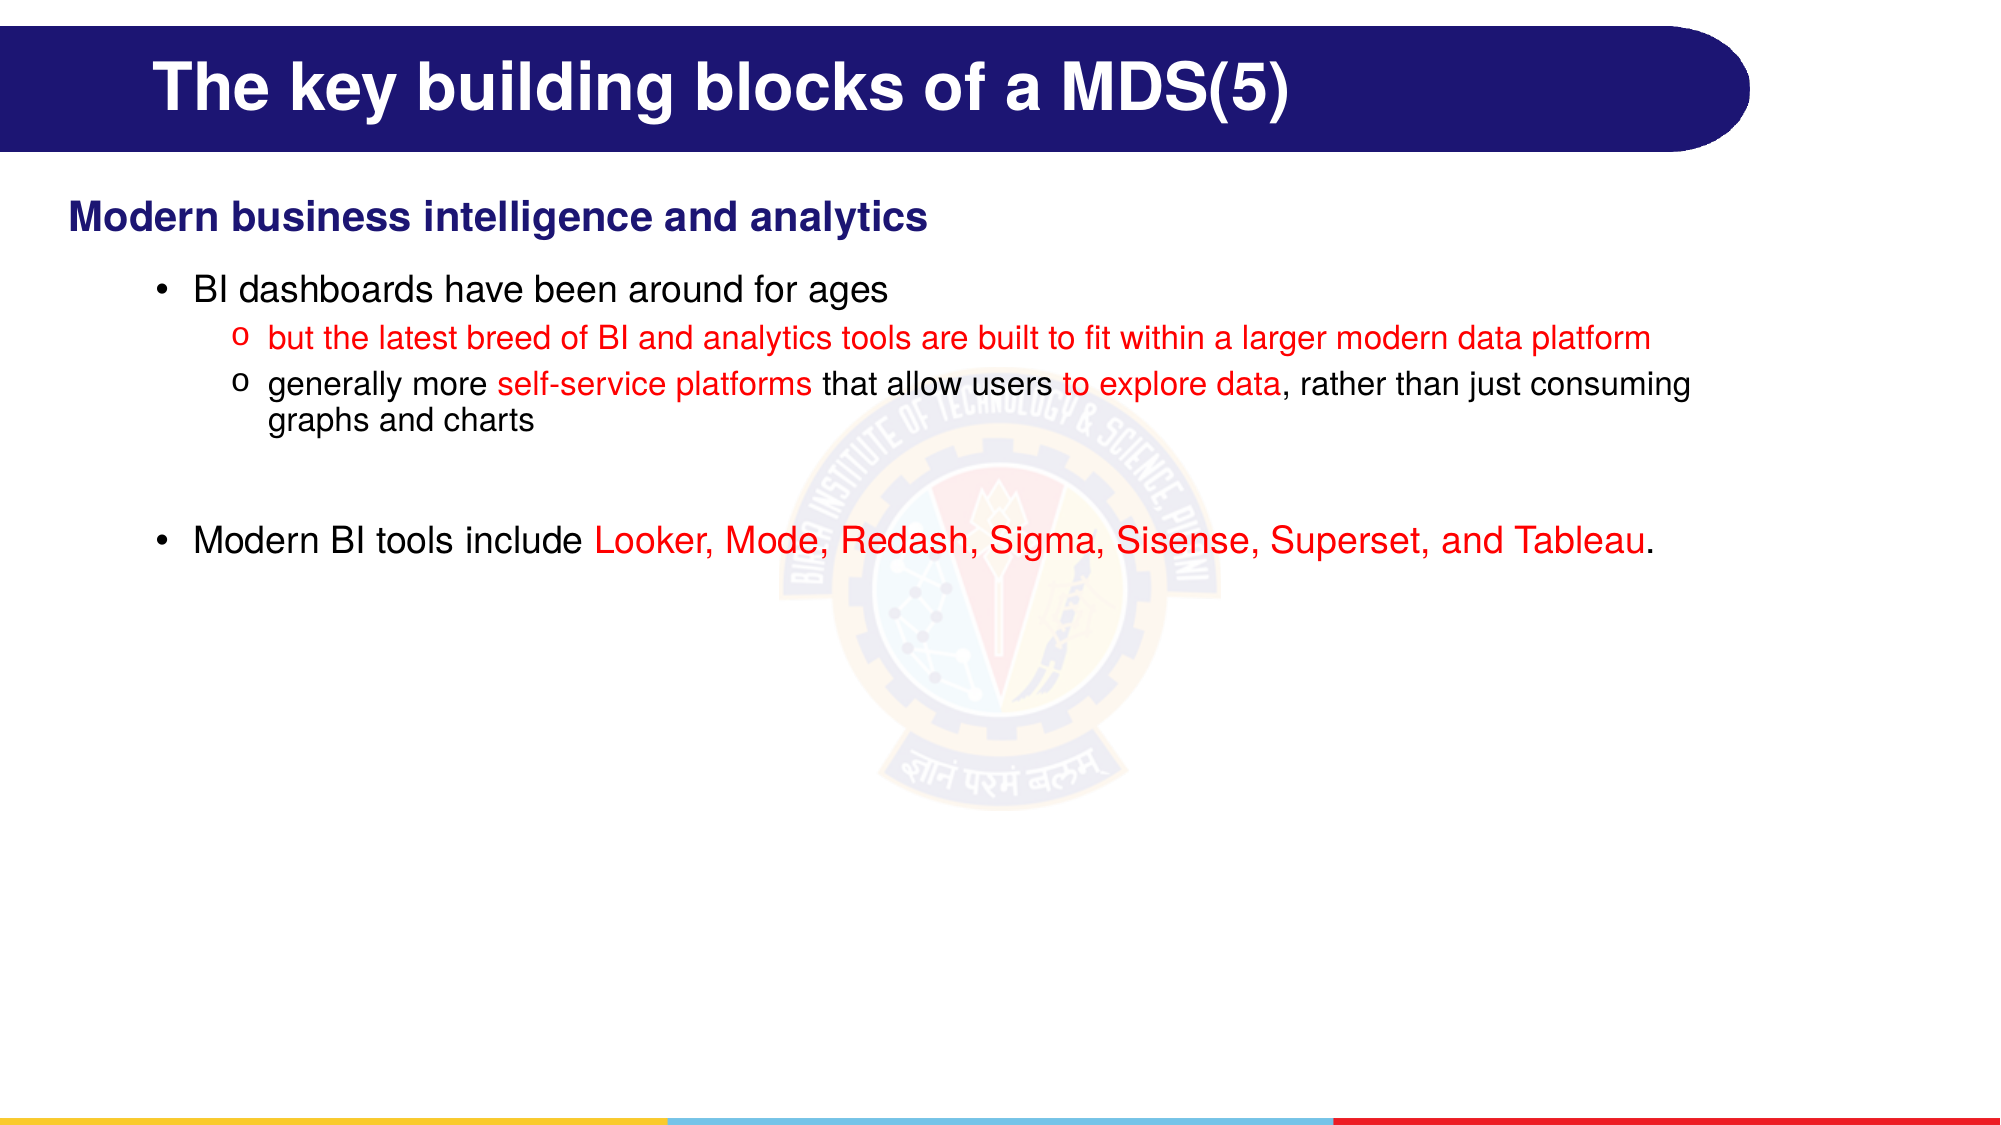

# The key building blocks of a MDS(5)
Modern business intelligence and analytics
BI dashboards have been around for ages
but the latest breed of BI and analytics tools are built to fit within a larger modern data platform
generally more self-service platforms that allow users to explore data, rather than just consuming graphs and charts

Modern BI tools include Looker, Mode, Redash, Sigma, Sisense, Superset, and Tableau.